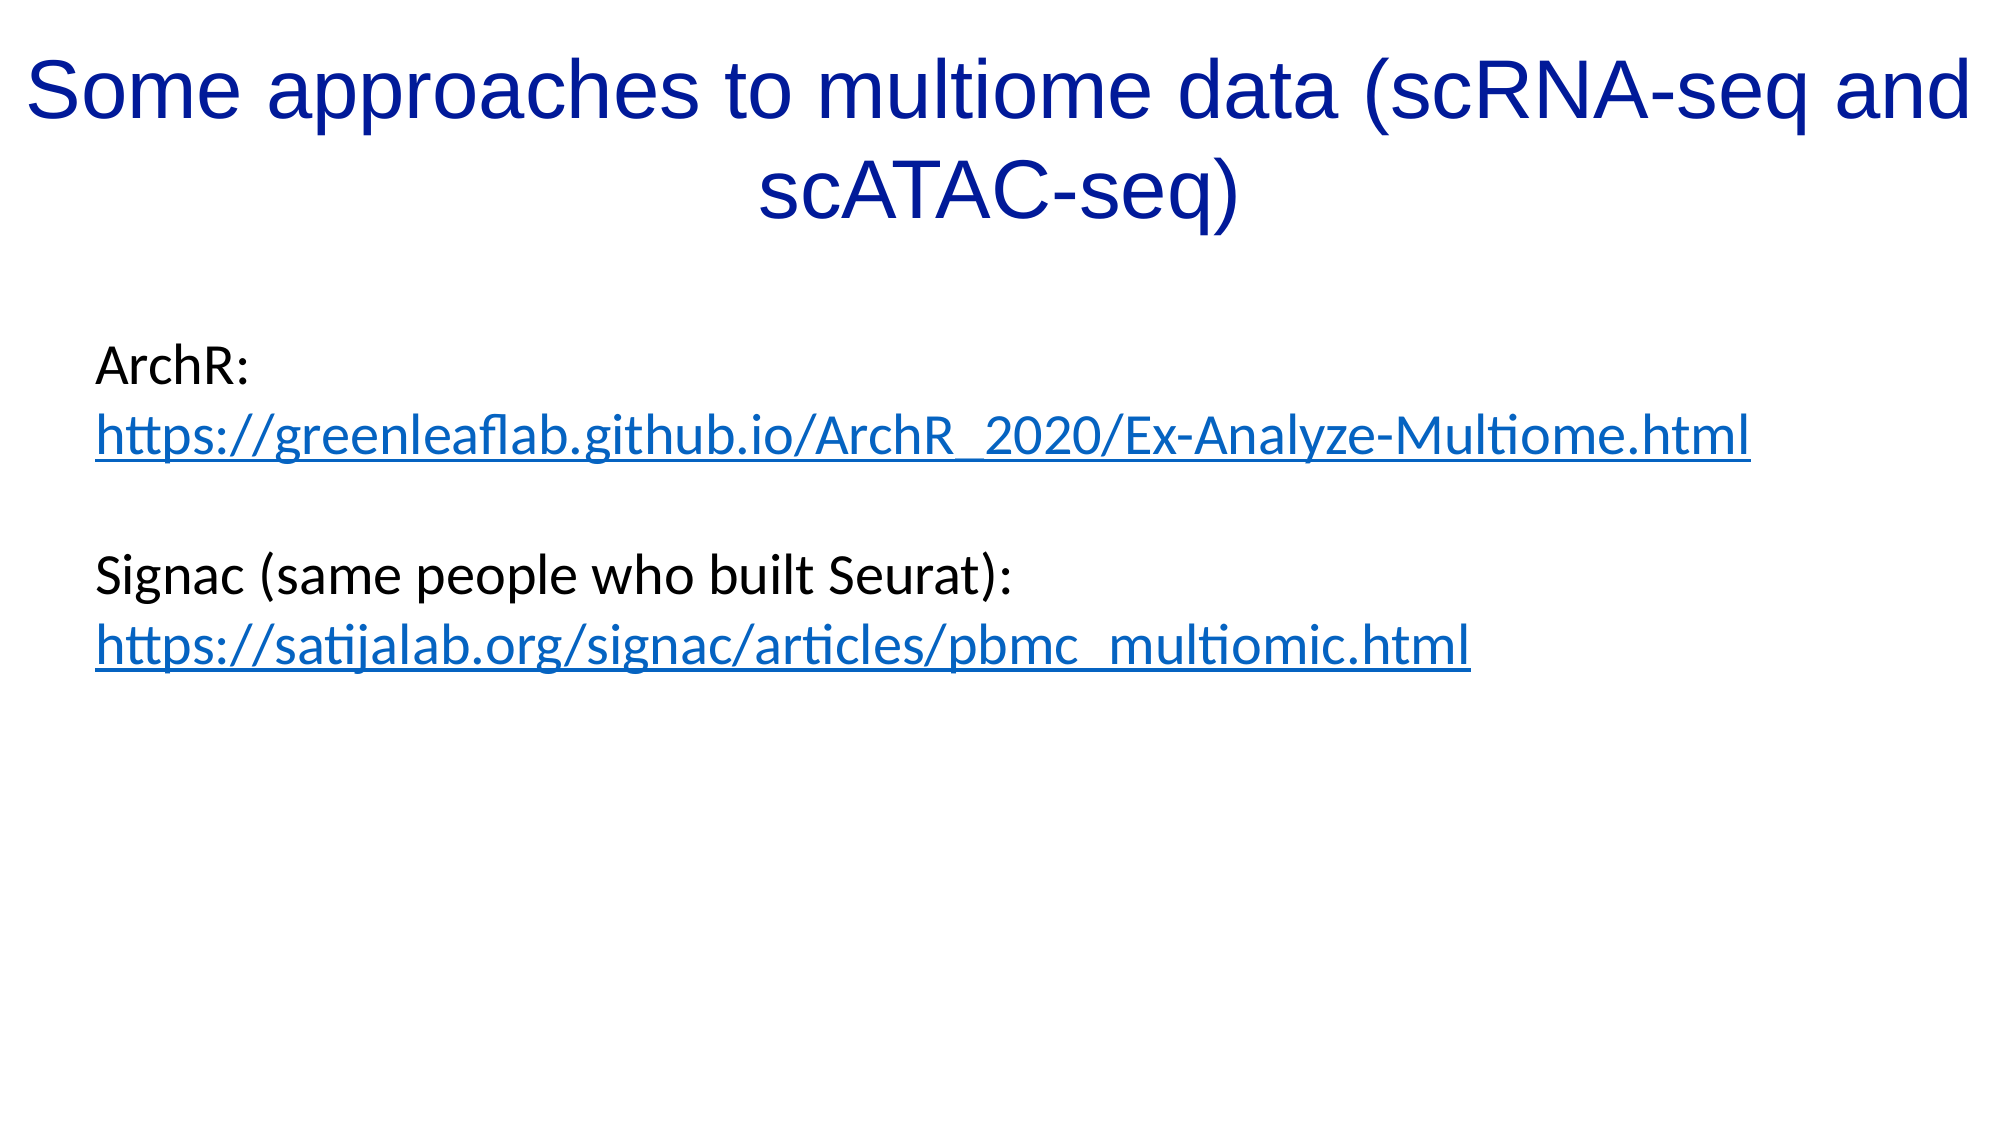

Some approaches to multiome data (scRNA-seq and scATAC-seq)
ArchR: https://greenleaflab.github.io/ArchR_2020/Ex-Analyze-Multiome.html
Signac (same people who built Seurat): https://satijalab.org/signac/articles/pbmc_multiomic.html